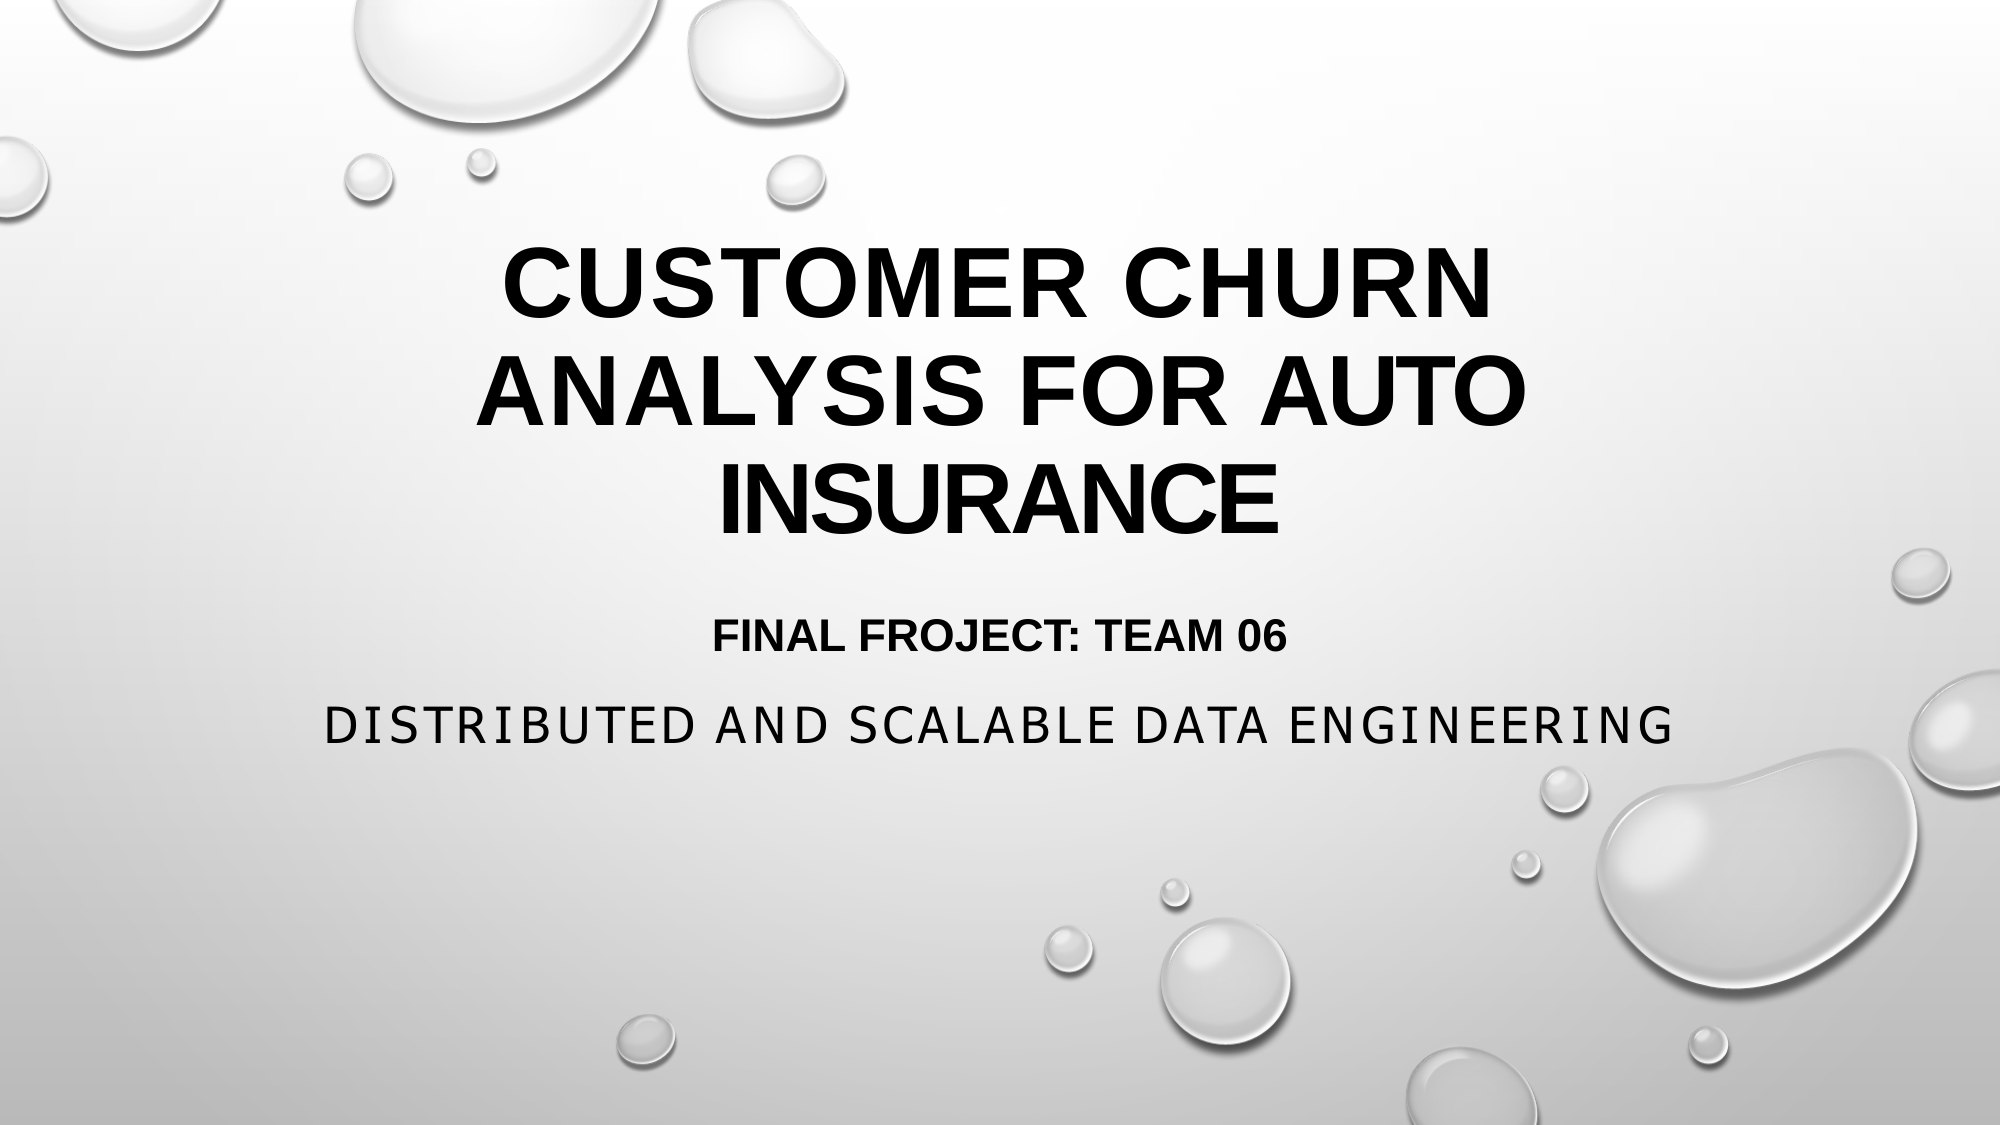

# Customer Churn Analysis for Auto Insurance
FINAL FROJECT: TEAM 06
Distributed and Scalable Data Engineering